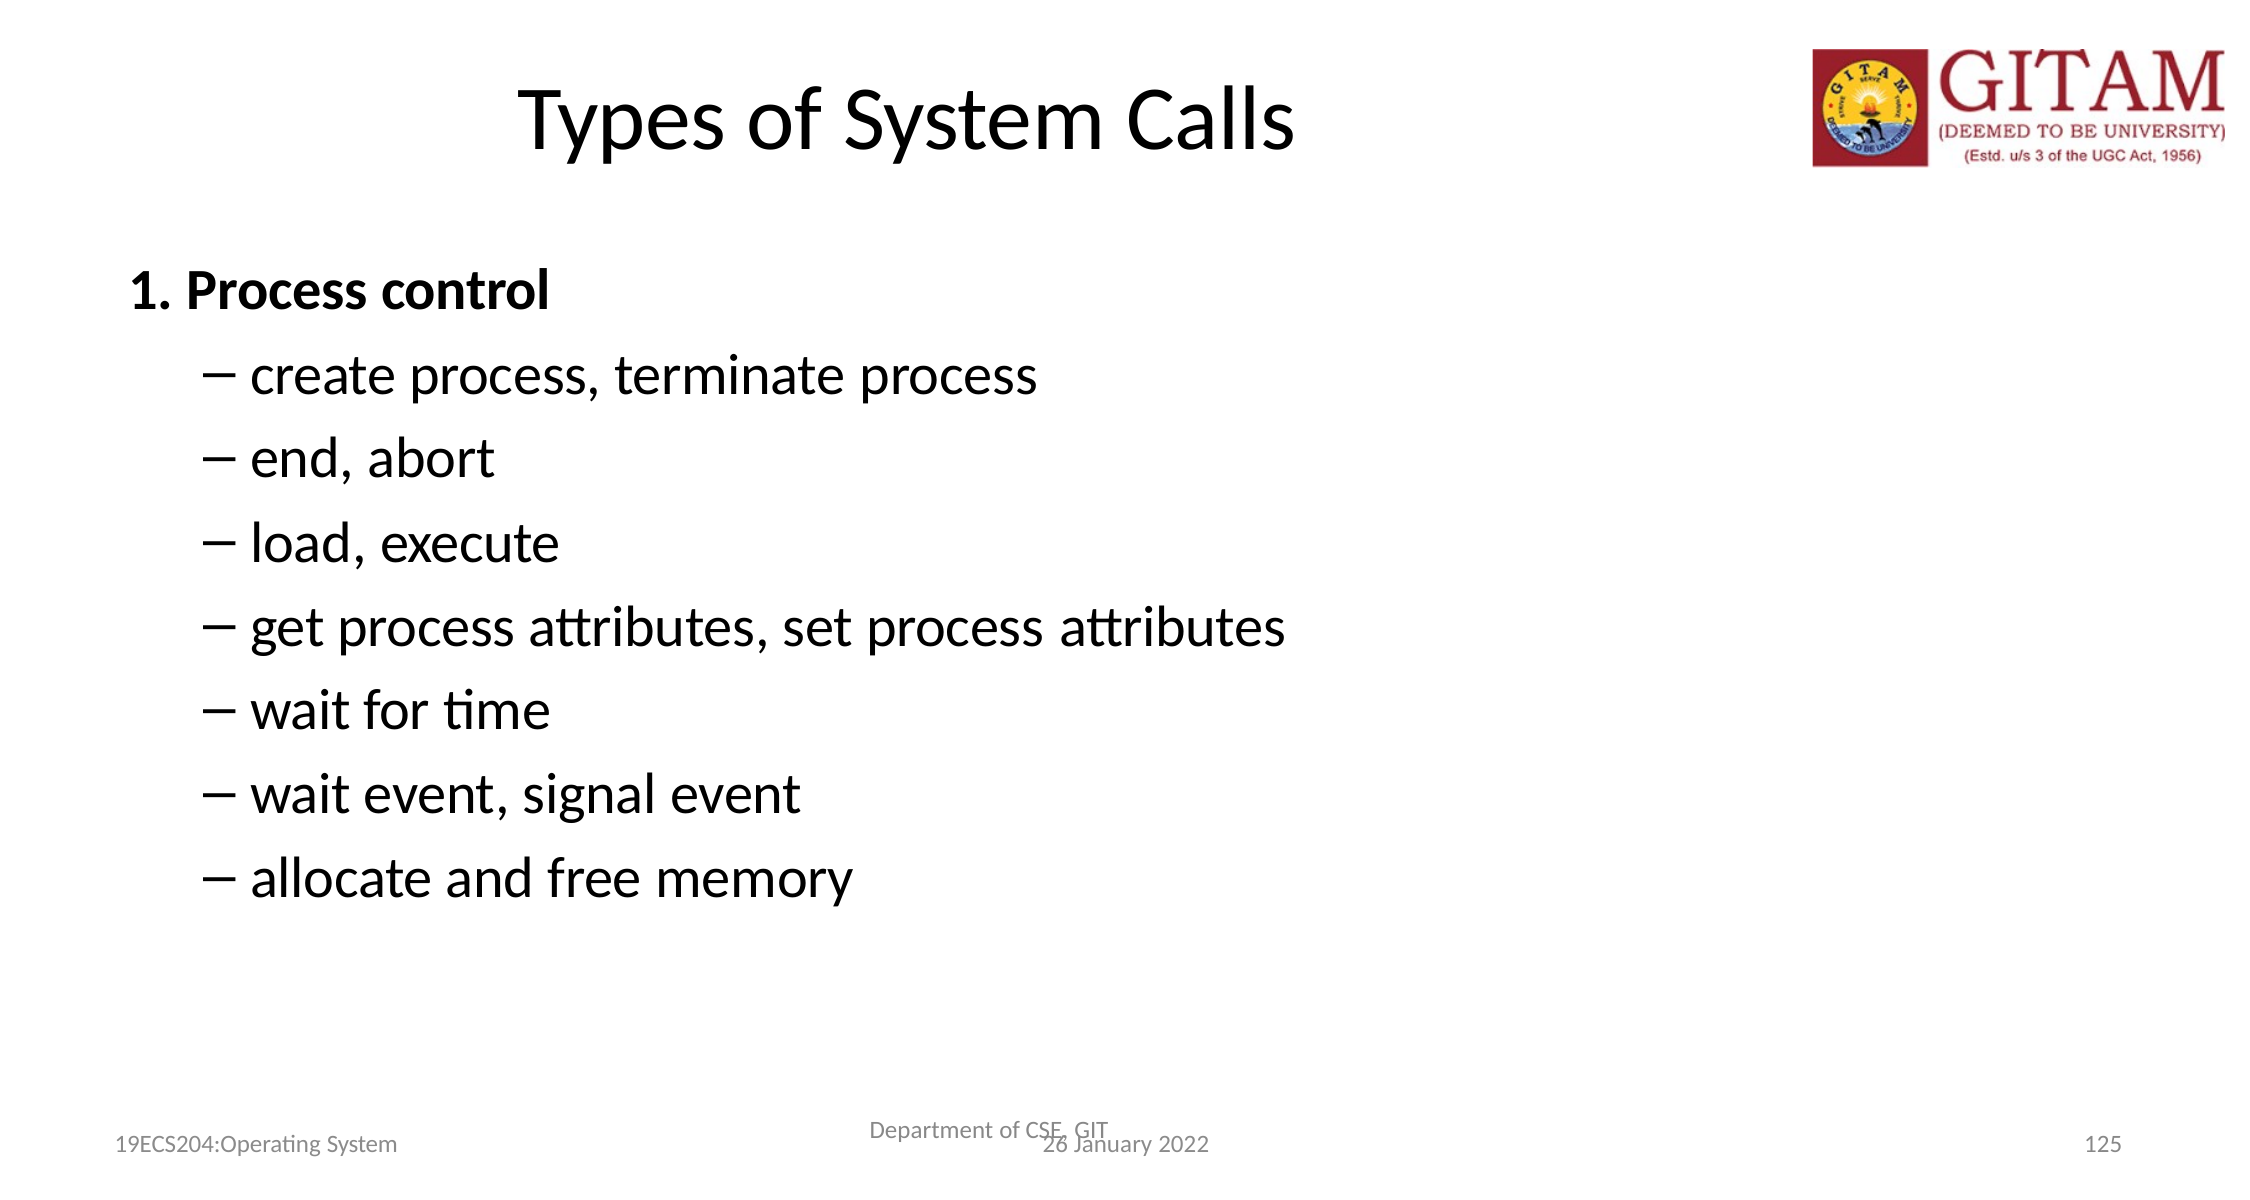

19ECS204:Operating System
26 January 2022

# Types of System Calls
Process control
create process, terminate process
end, abort
load, execute
get process attributes, set process attributes
wait for time
wait event, signal event
allocate and free memory
Department of CSE, GIT
125